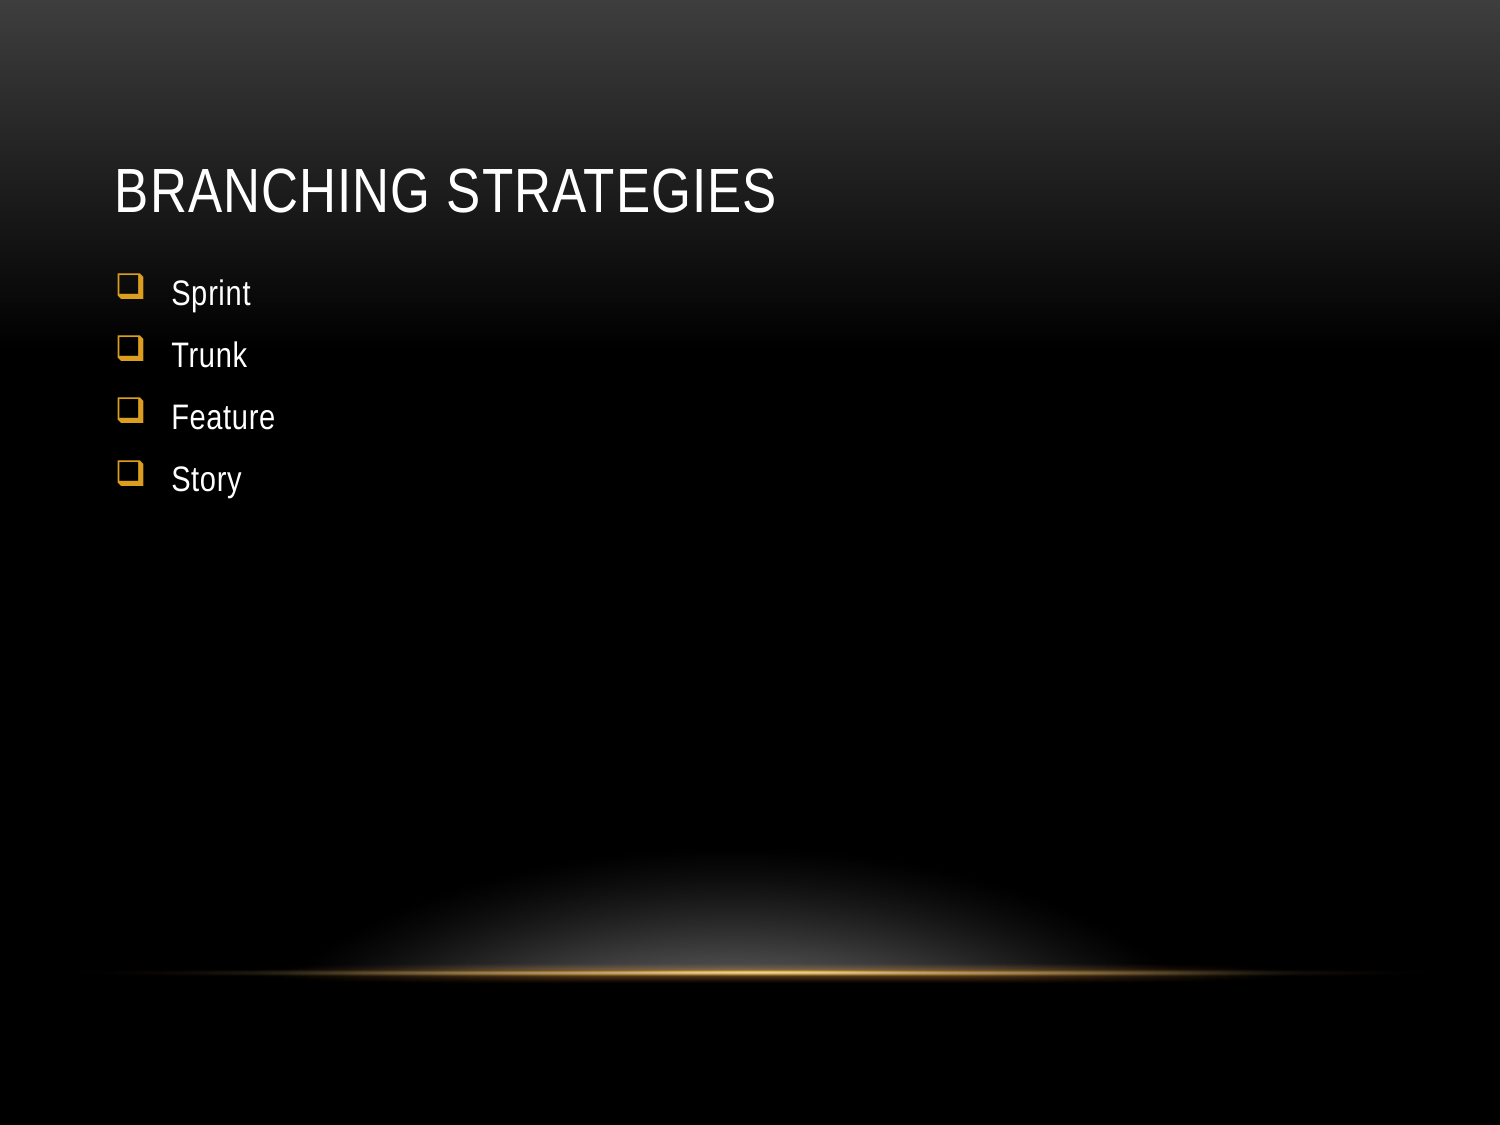

# Branching Strategies
Sprint
Trunk
Feature
Story